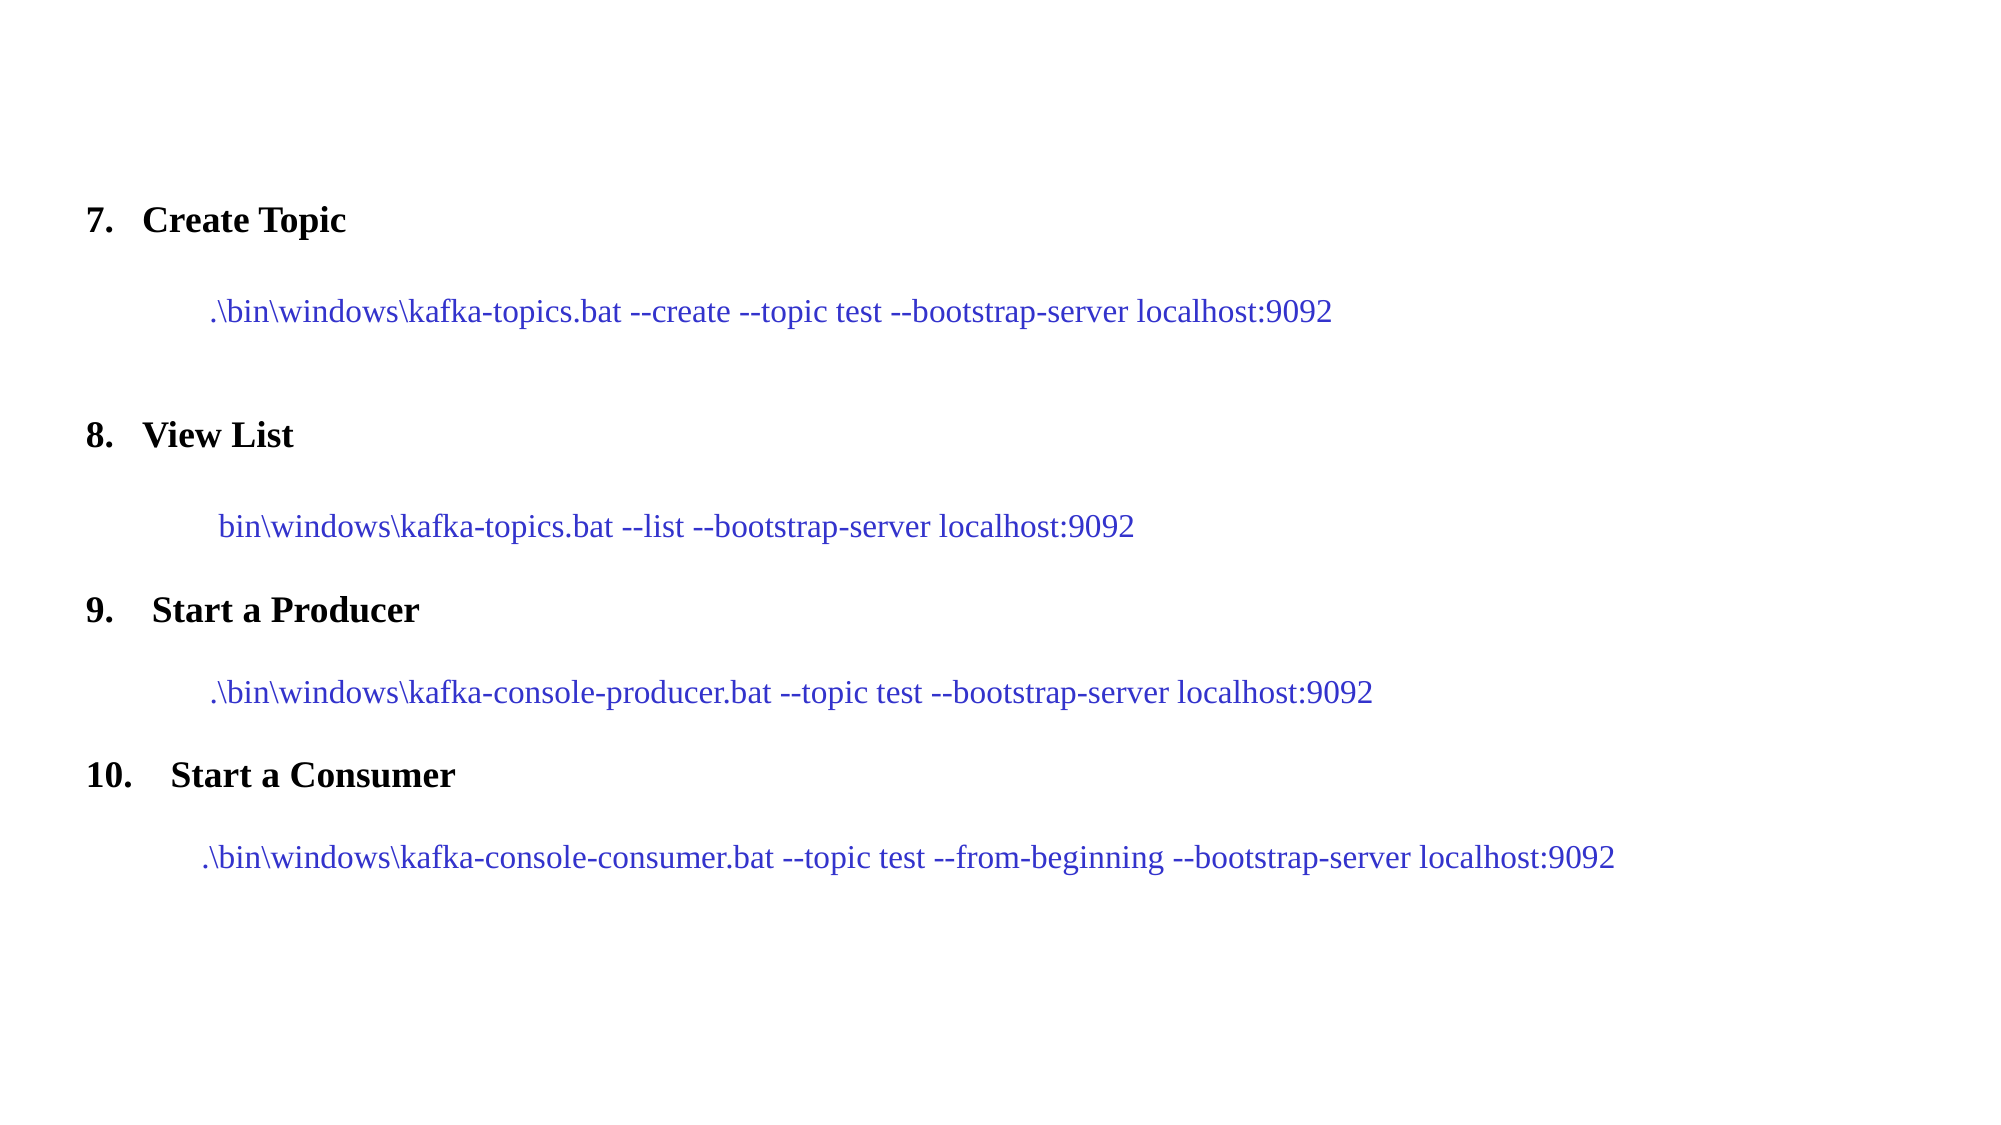

Create Topic

             .\bin\windows\kafka-topics.bat --create --topic test --bootstrap-server localhost:9092

View List

              bin\windows\kafka-topics.bat --list --bootstrap-server localhost:9092

9.    Start a Producer

               .\bin\windows\kafka-console-producer.bat --topic test --bootstrap-server localhost:9092

10.    Start a Consumer

              .\bin\windows\kafka-console-consumer.bat --topic test --from-beginning --bootstrap-server localhost:9092